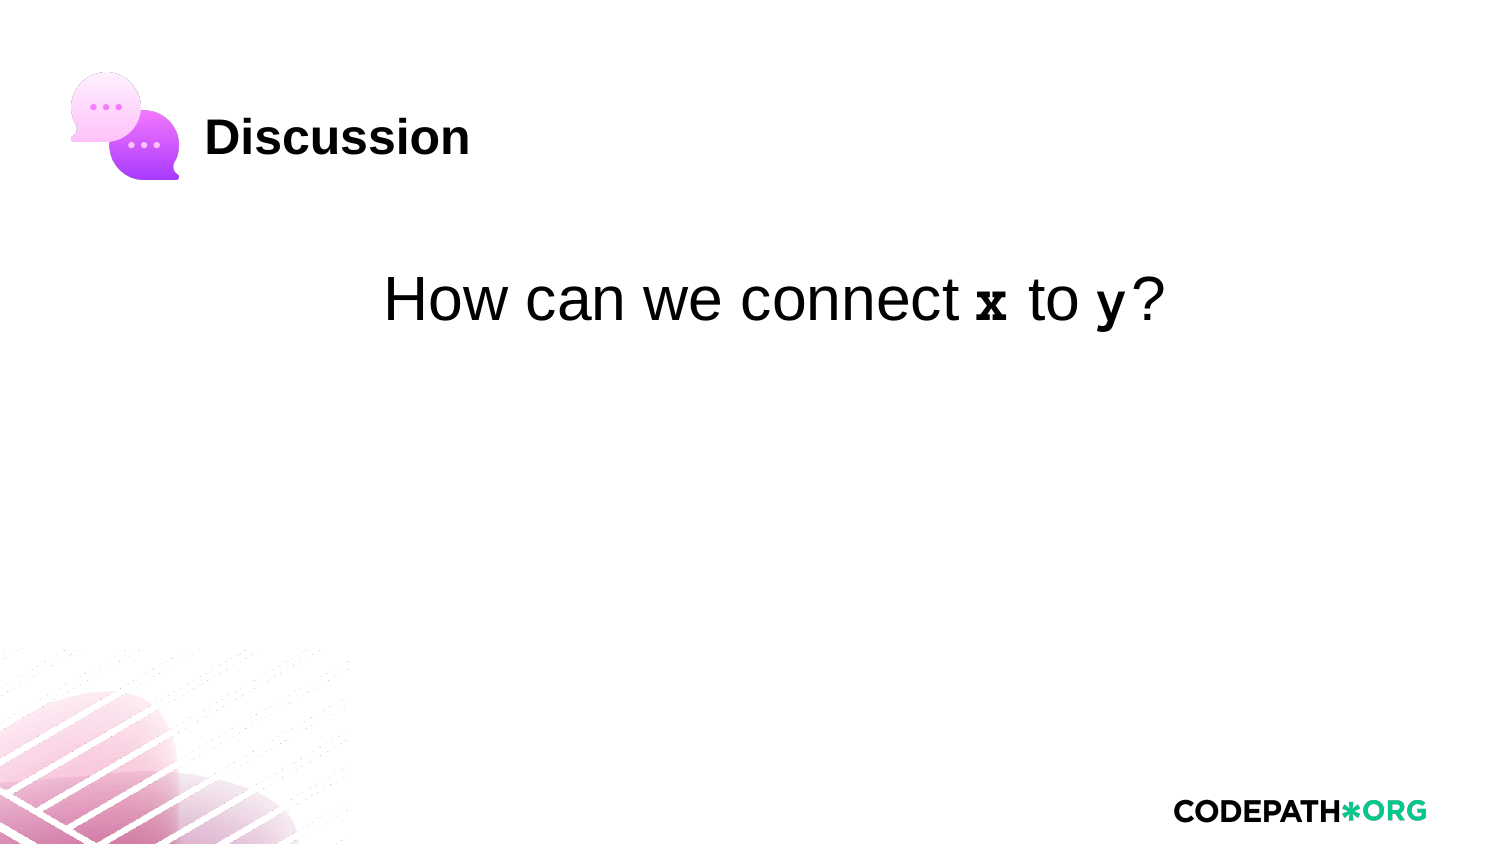

How can we connect x to y?